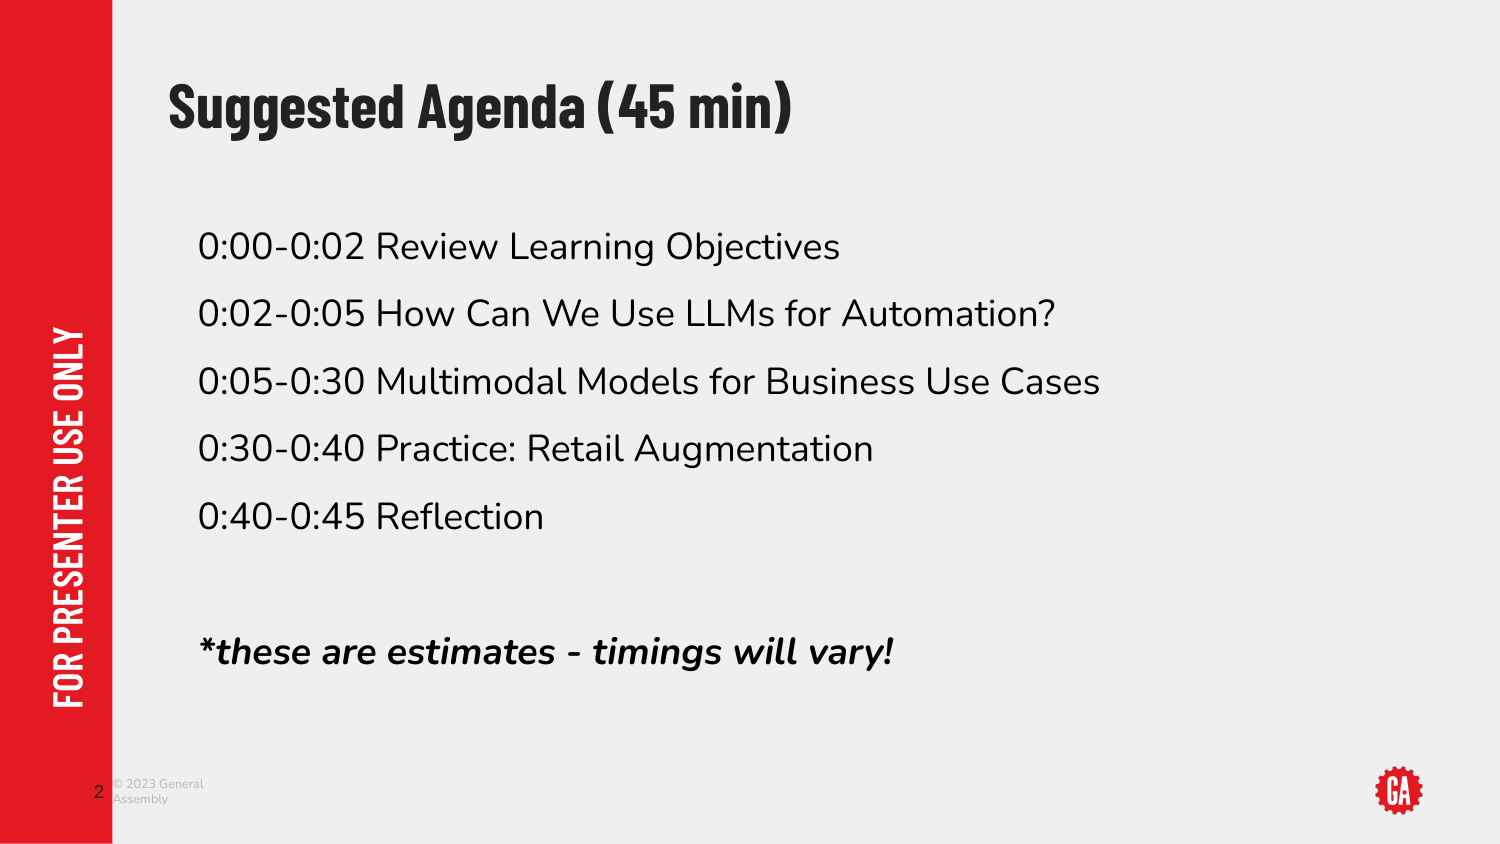

# Suggested Agenda (45 min)
0:00-0:02 Review Learning Objectives
0:02-0:05 How Can We Use LLMs for Automation?
0:05-0:30 Multimodal Models for Business Use Cases
0:30-0:40 Practice: Retail Augmentation
0:40-0:45 Reflection

*these are estimates - timings will vary!

2